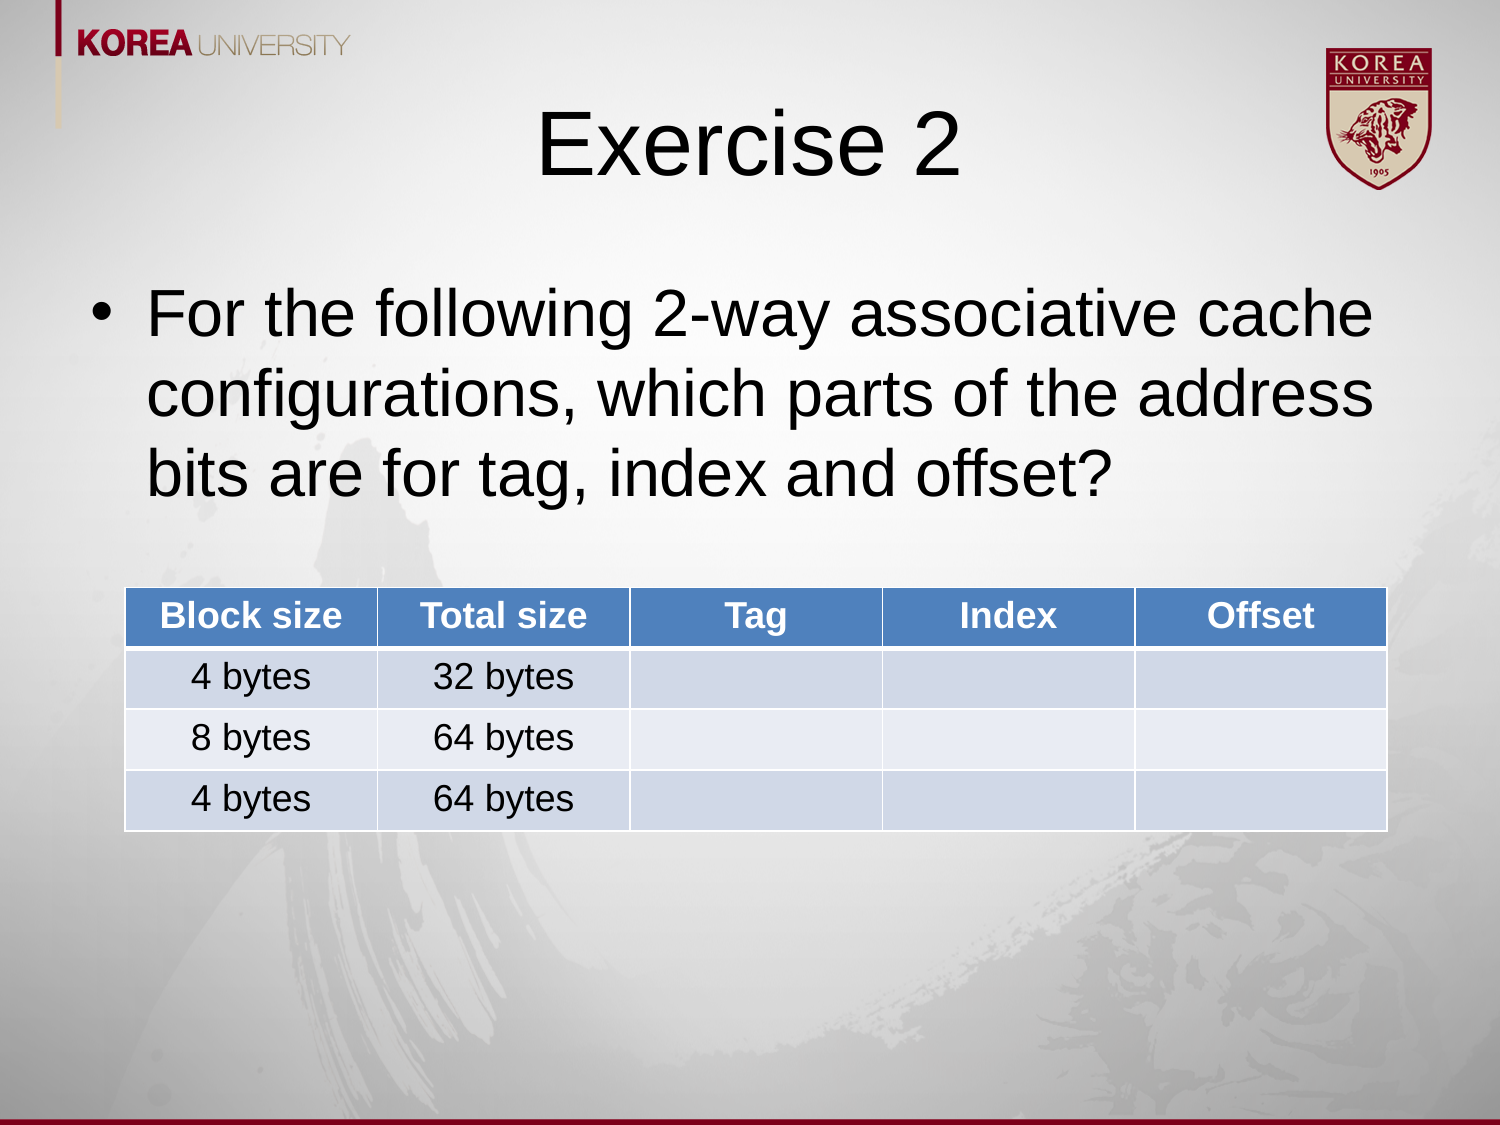

# Exercise 2
For the following 2-way associative cache configurations, which parts of the address bits are for tag, index and offset?

| Block size | Total size | Tag | Index | Offset |
| --- | --- | --- | --- | --- |
| 4 bytes | 32 bytes |  |  |  |
| 8 bytes | 64 bytes |  |  |  |
| 4 bytes | 64 bytes |  |  |  |